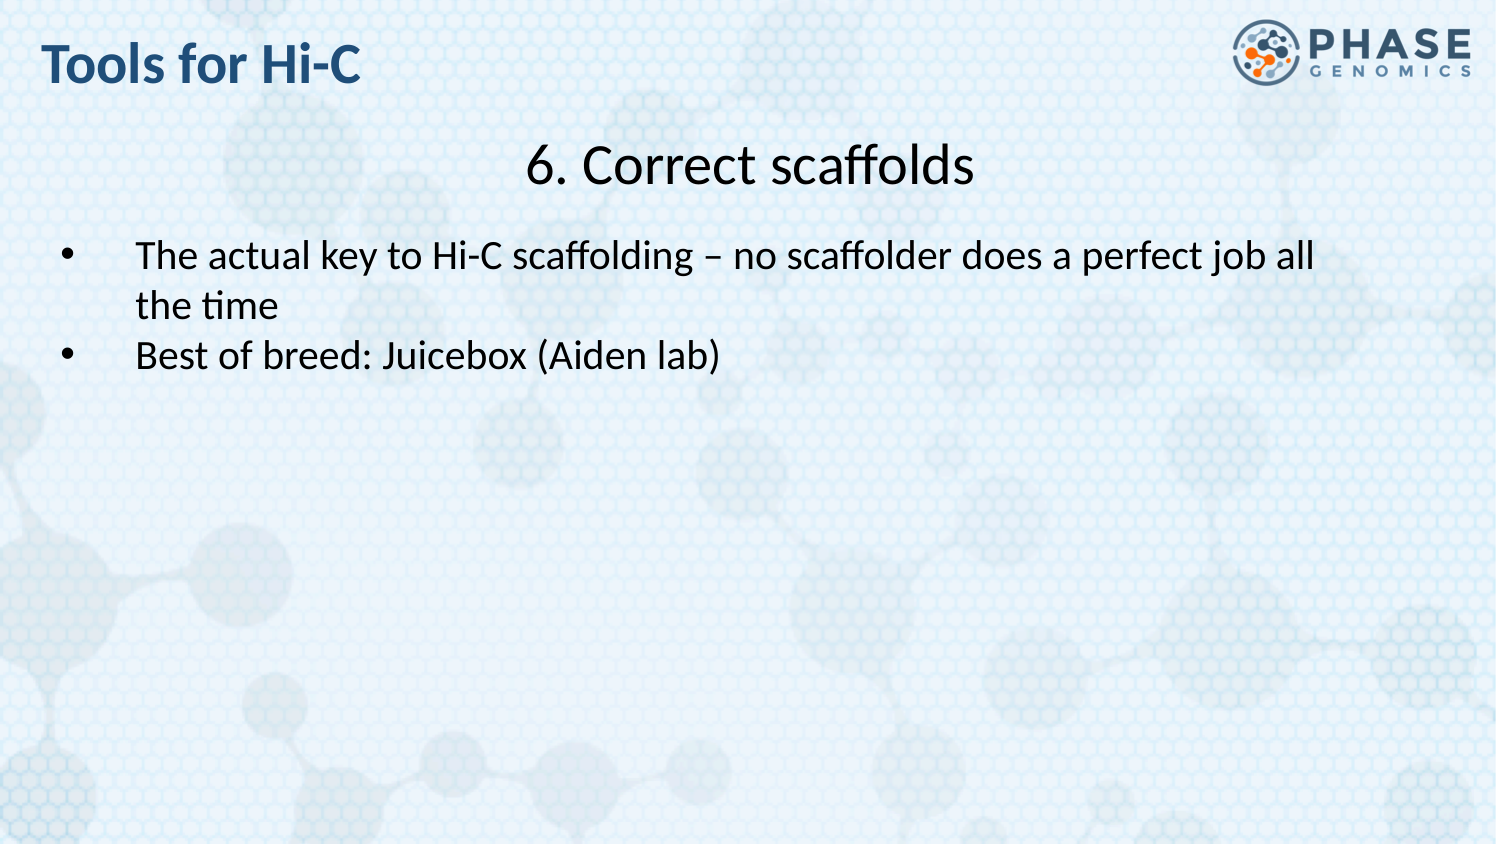

Tools for Hi-C
6. Correct scaffolds
The actual key to Hi-C scaffolding – no scaffolder does a perfect job all the time
Best of breed: Juicebox (Aiden lab)